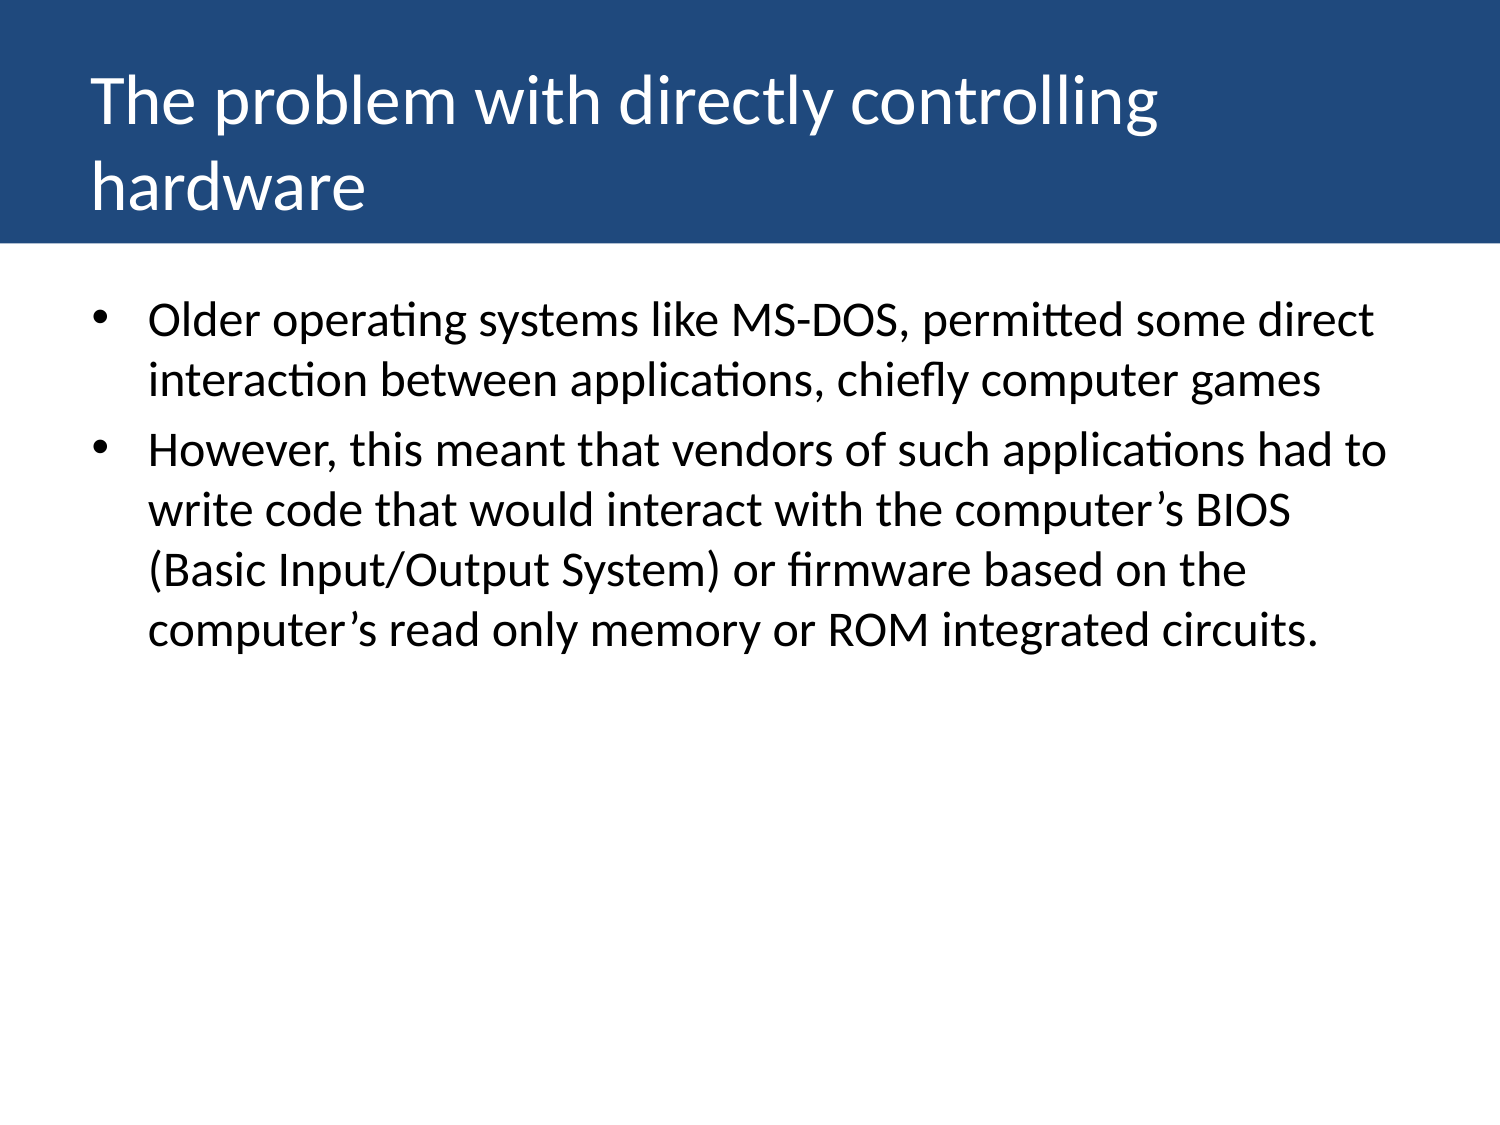

# The problem with directly controlling hardware
Older operating systems like MS-DOS, permitted some direct interaction between applications, chiefly computer games
However, this meant that vendors of such applications had to write code that would interact with the computer’s BIOS (Basic Input/Output System) or firmware based on the computer’s read only memory or ROM integrated circuits.